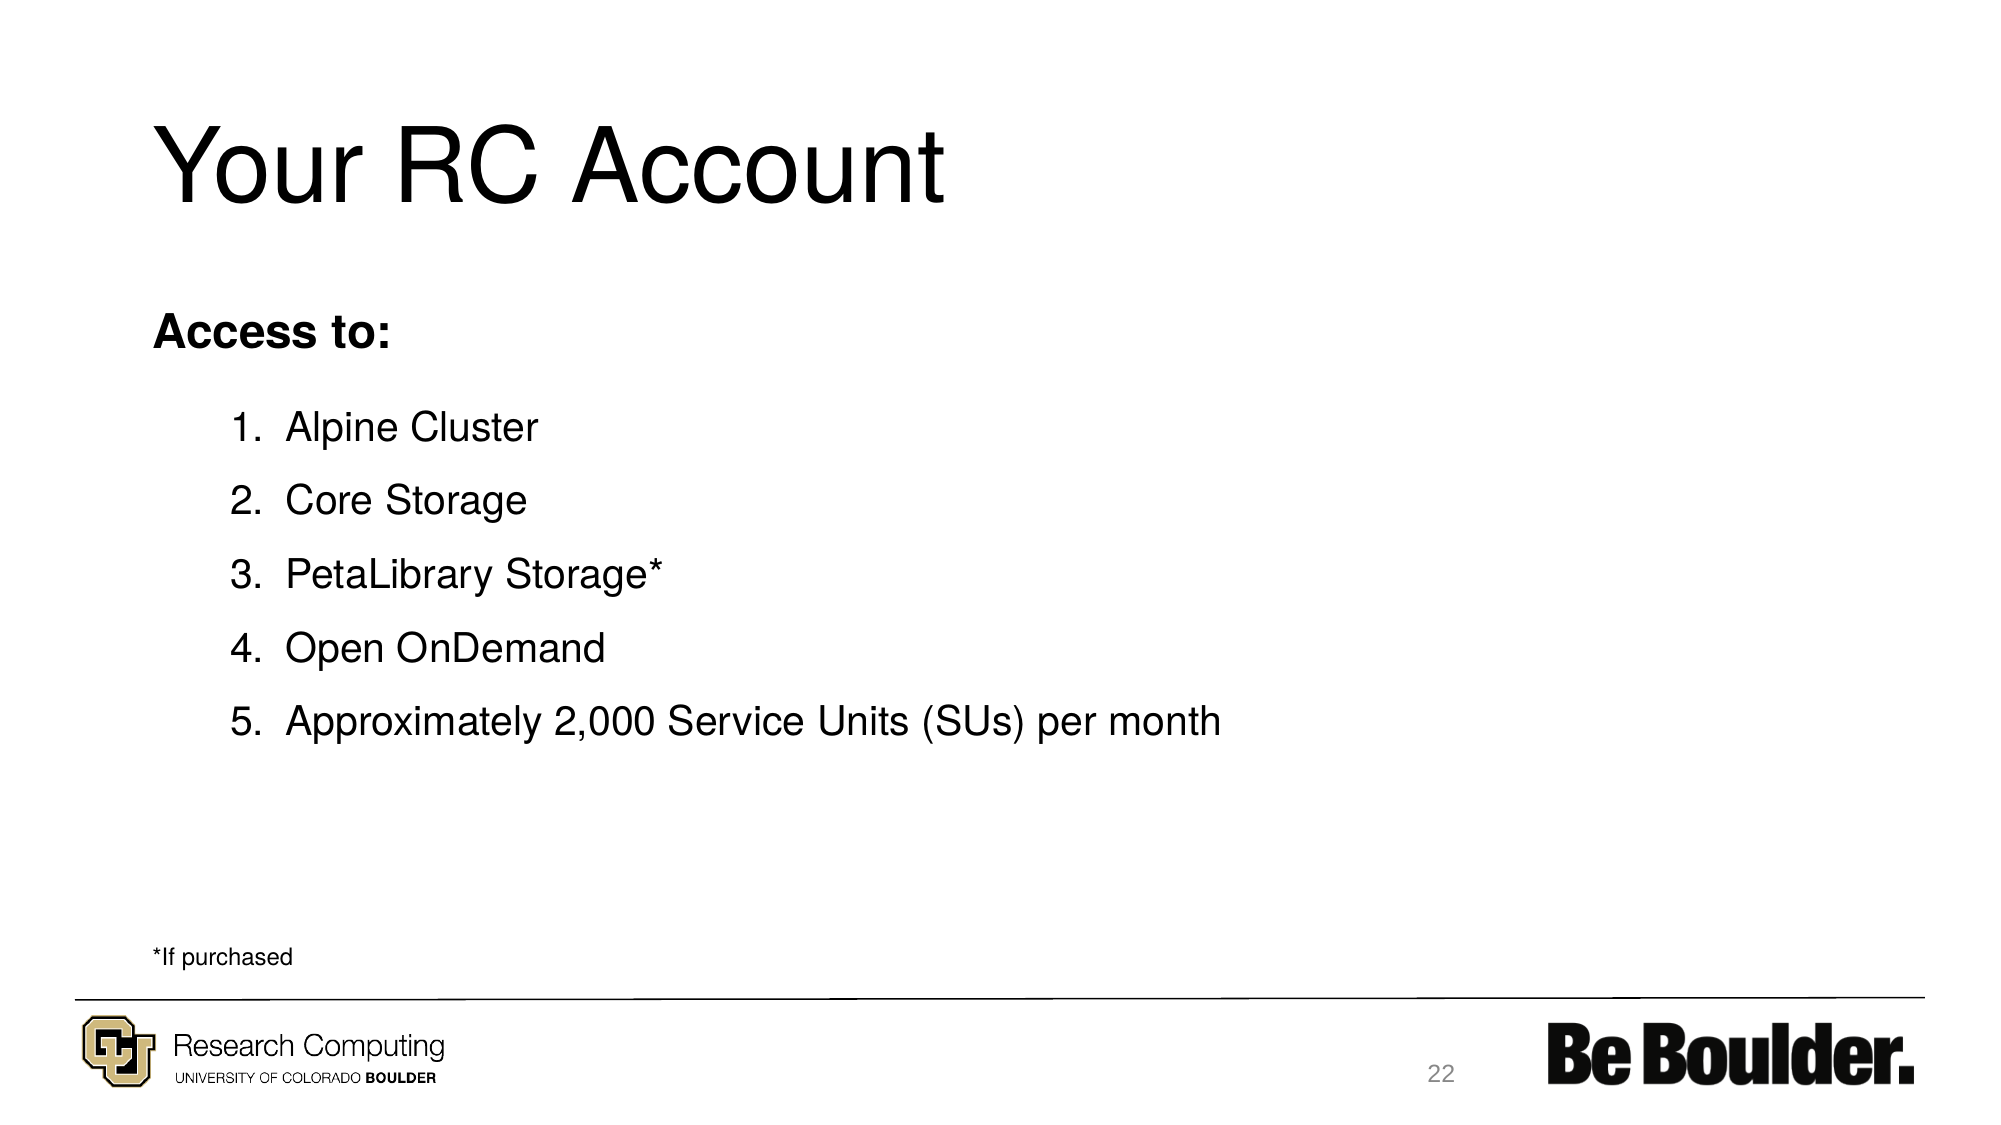

# Your RC Account
Access to:
Alpine Cluster
Core Storage
PetaLibrary Storage*
Open OnDemand
Approximately 2,000 Service Units (SUs) per month

*If purchased
22